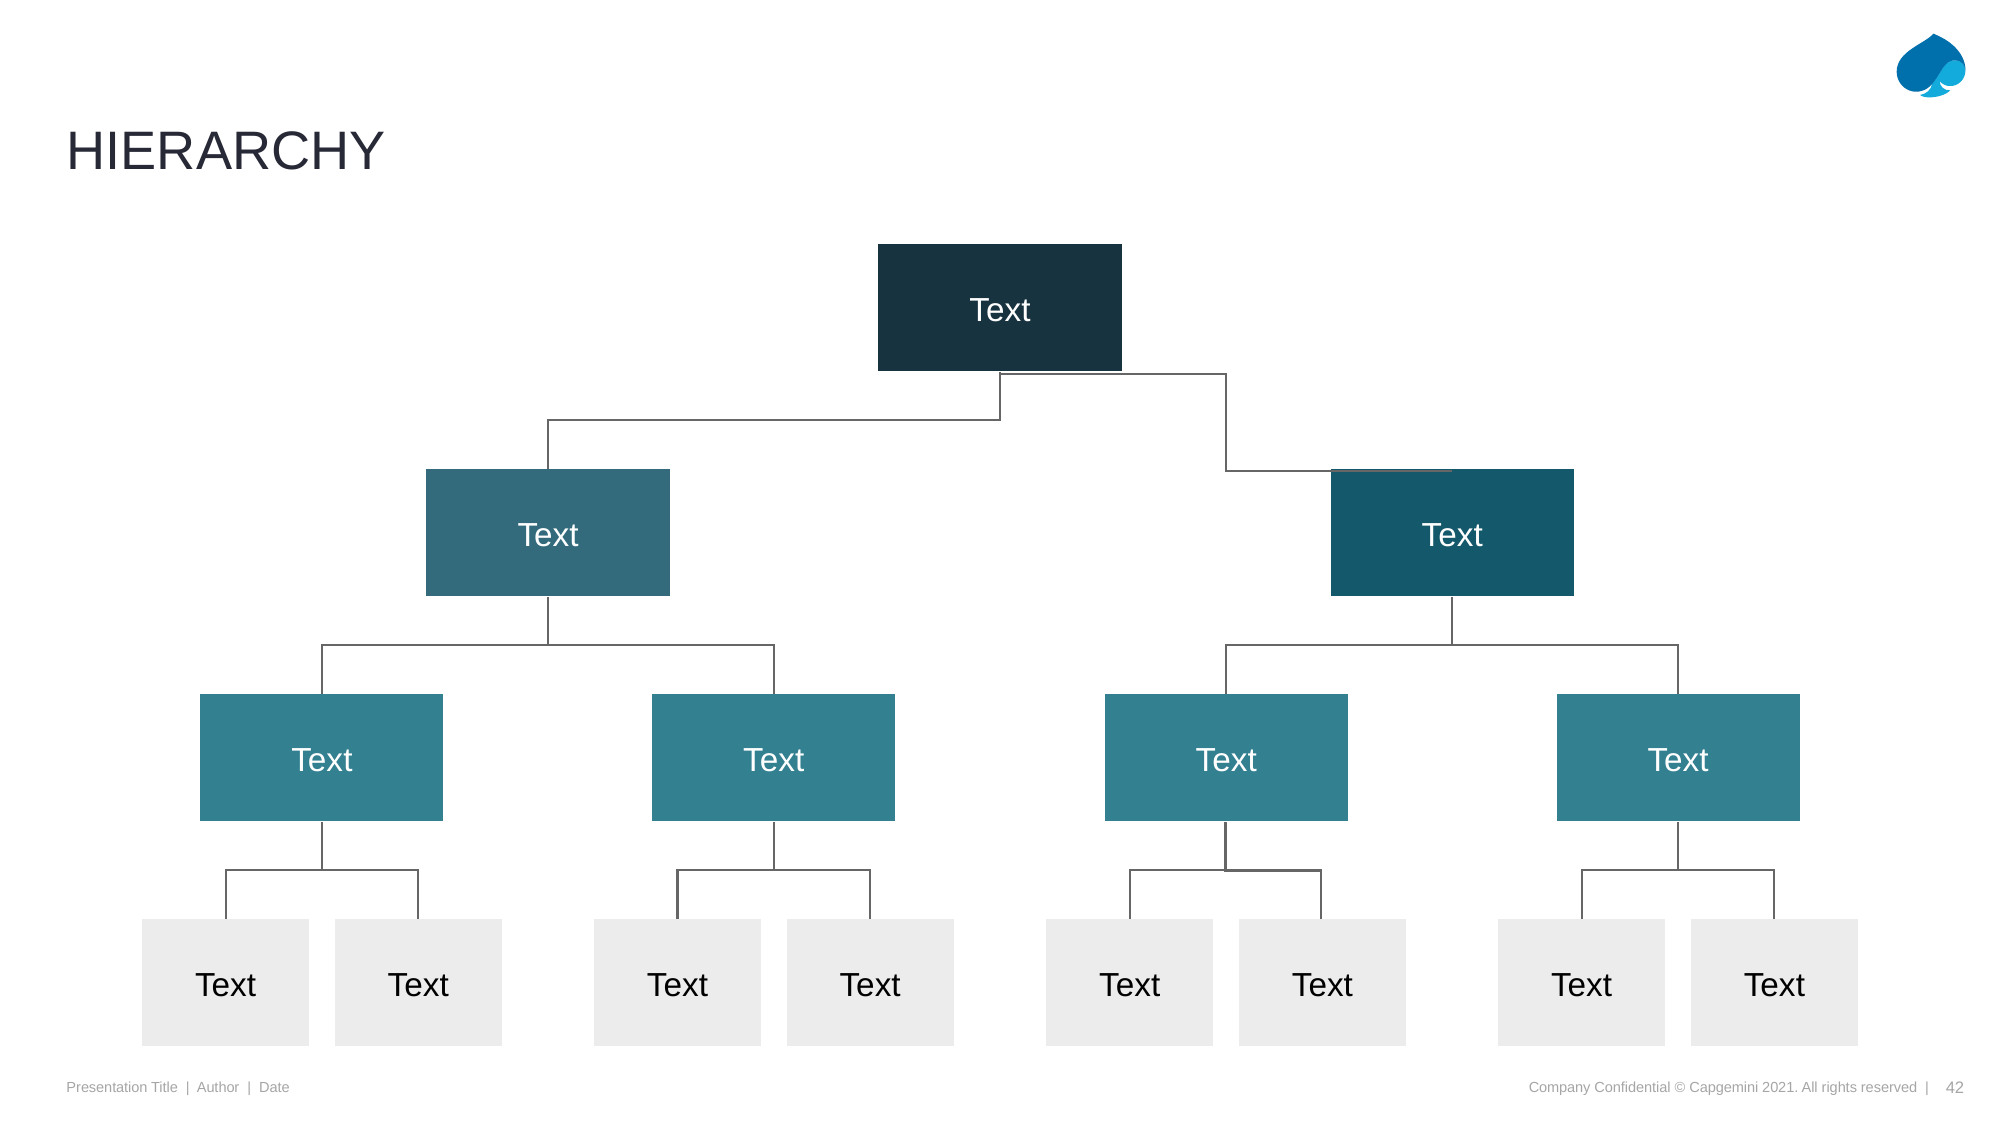

# Hierarchy
Text
Text
Text
Text
Text
Text
Text
Text
Text
Text
Text
Text
Text
Text
Text